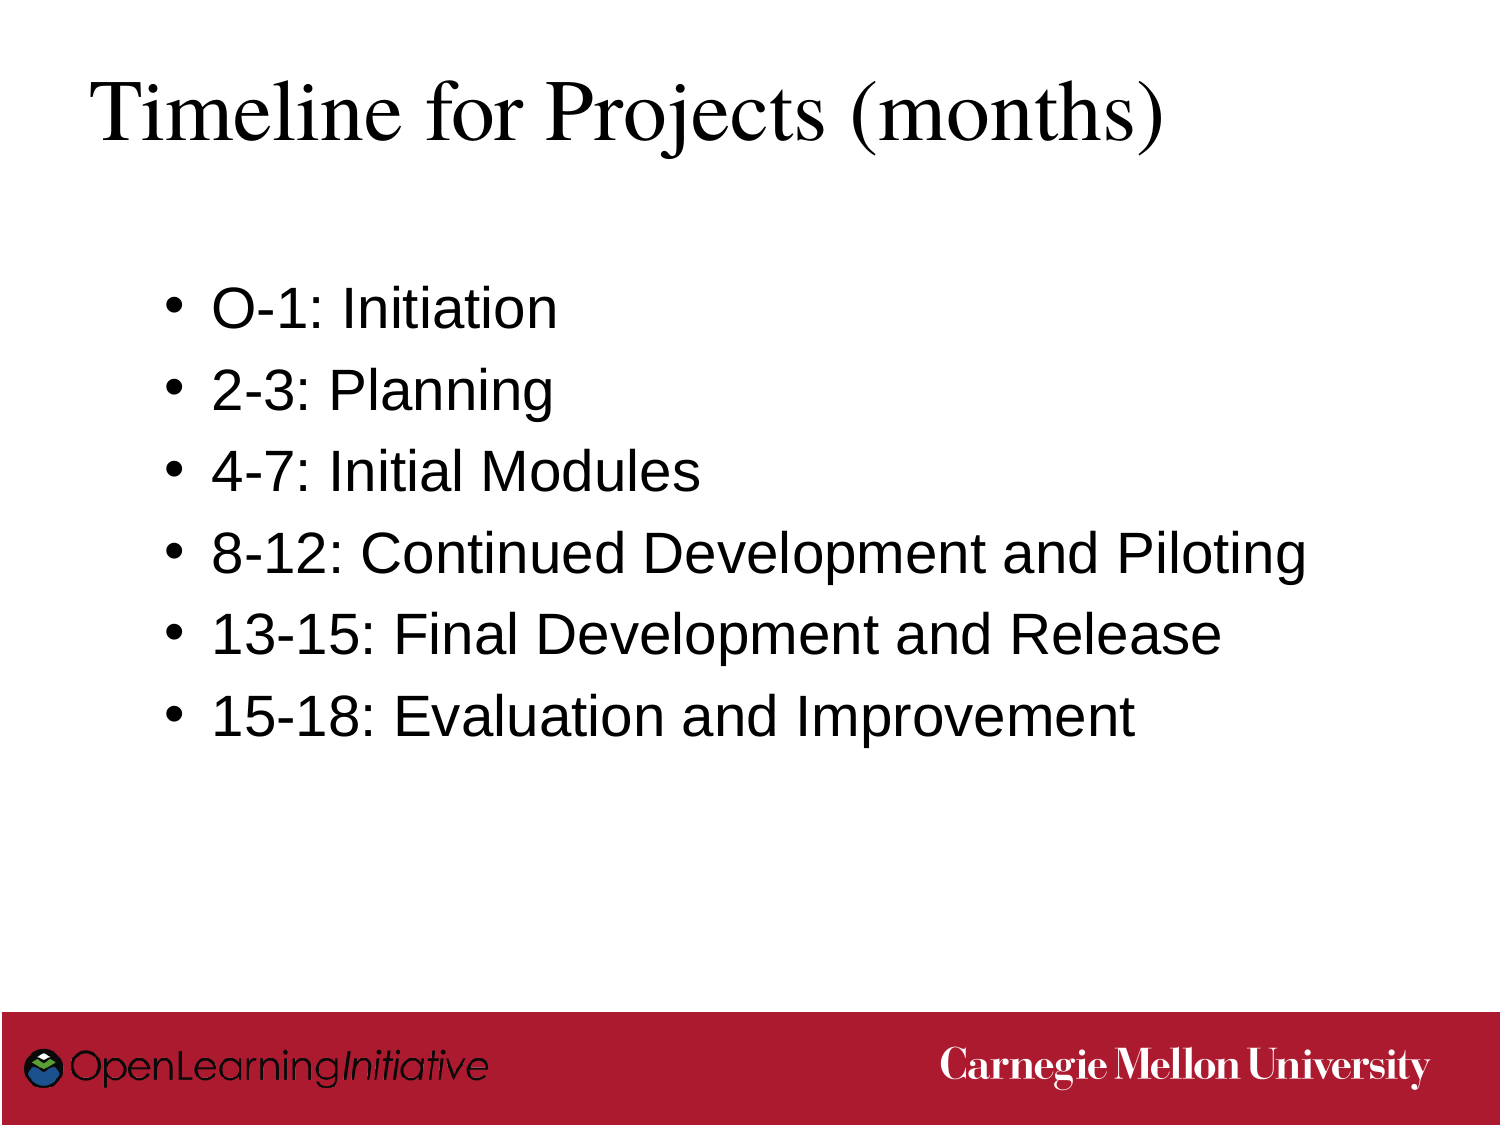

# Timeline for Projects (months)
O-1: Initiation
2-3: Planning
4-7: Initial Modules
8-12: Continued Development and Piloting
13-15: Final Development and Release
15-18: Evaluation and Improvement